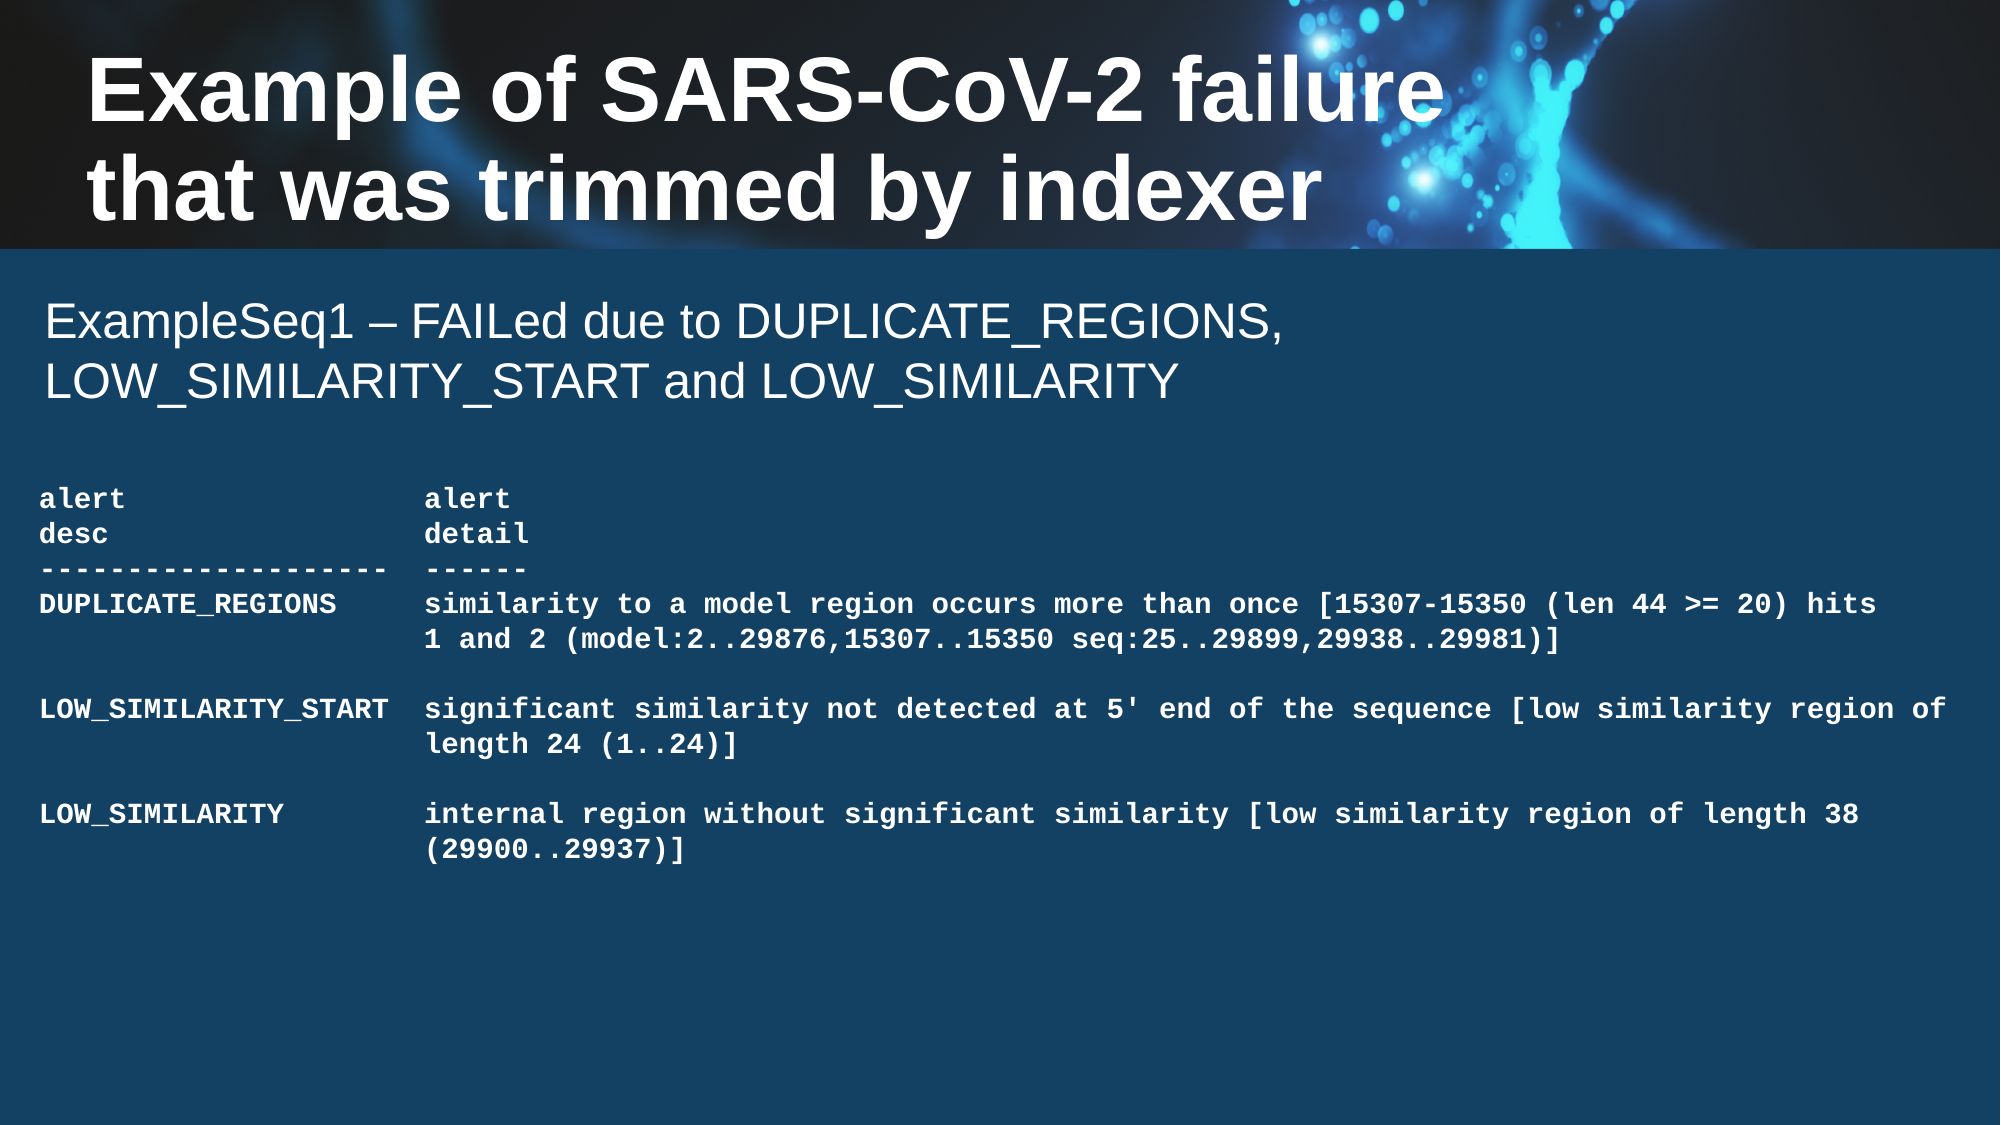

# Example of SARS-CoV-2 failure that was trimmed by indexer
ExampleSeq1 – FAILed due to DUPLICATE_REGIONS, LOW_SIMILARITY_START and LOW_SIMILARITY
alert                 alert
desc                  detail
--------------------  ------
DUPLICATE_REGIONS     similarity to a model region occurs more than once [15307-15350 (len 44 >= 20) hits
                      1 and 2 (model:2..29876,15307..15350 seq:25..29899,29938..29981)]

LOW_SIMILARITY_START  significant similarity not detected at 5' end of the sequence [low similarity region of
                      length 24 (1..24)]

LOW_SIMILARITY        internal region without significant similarity [low similarity region of length 38
                      (29900..29937)]